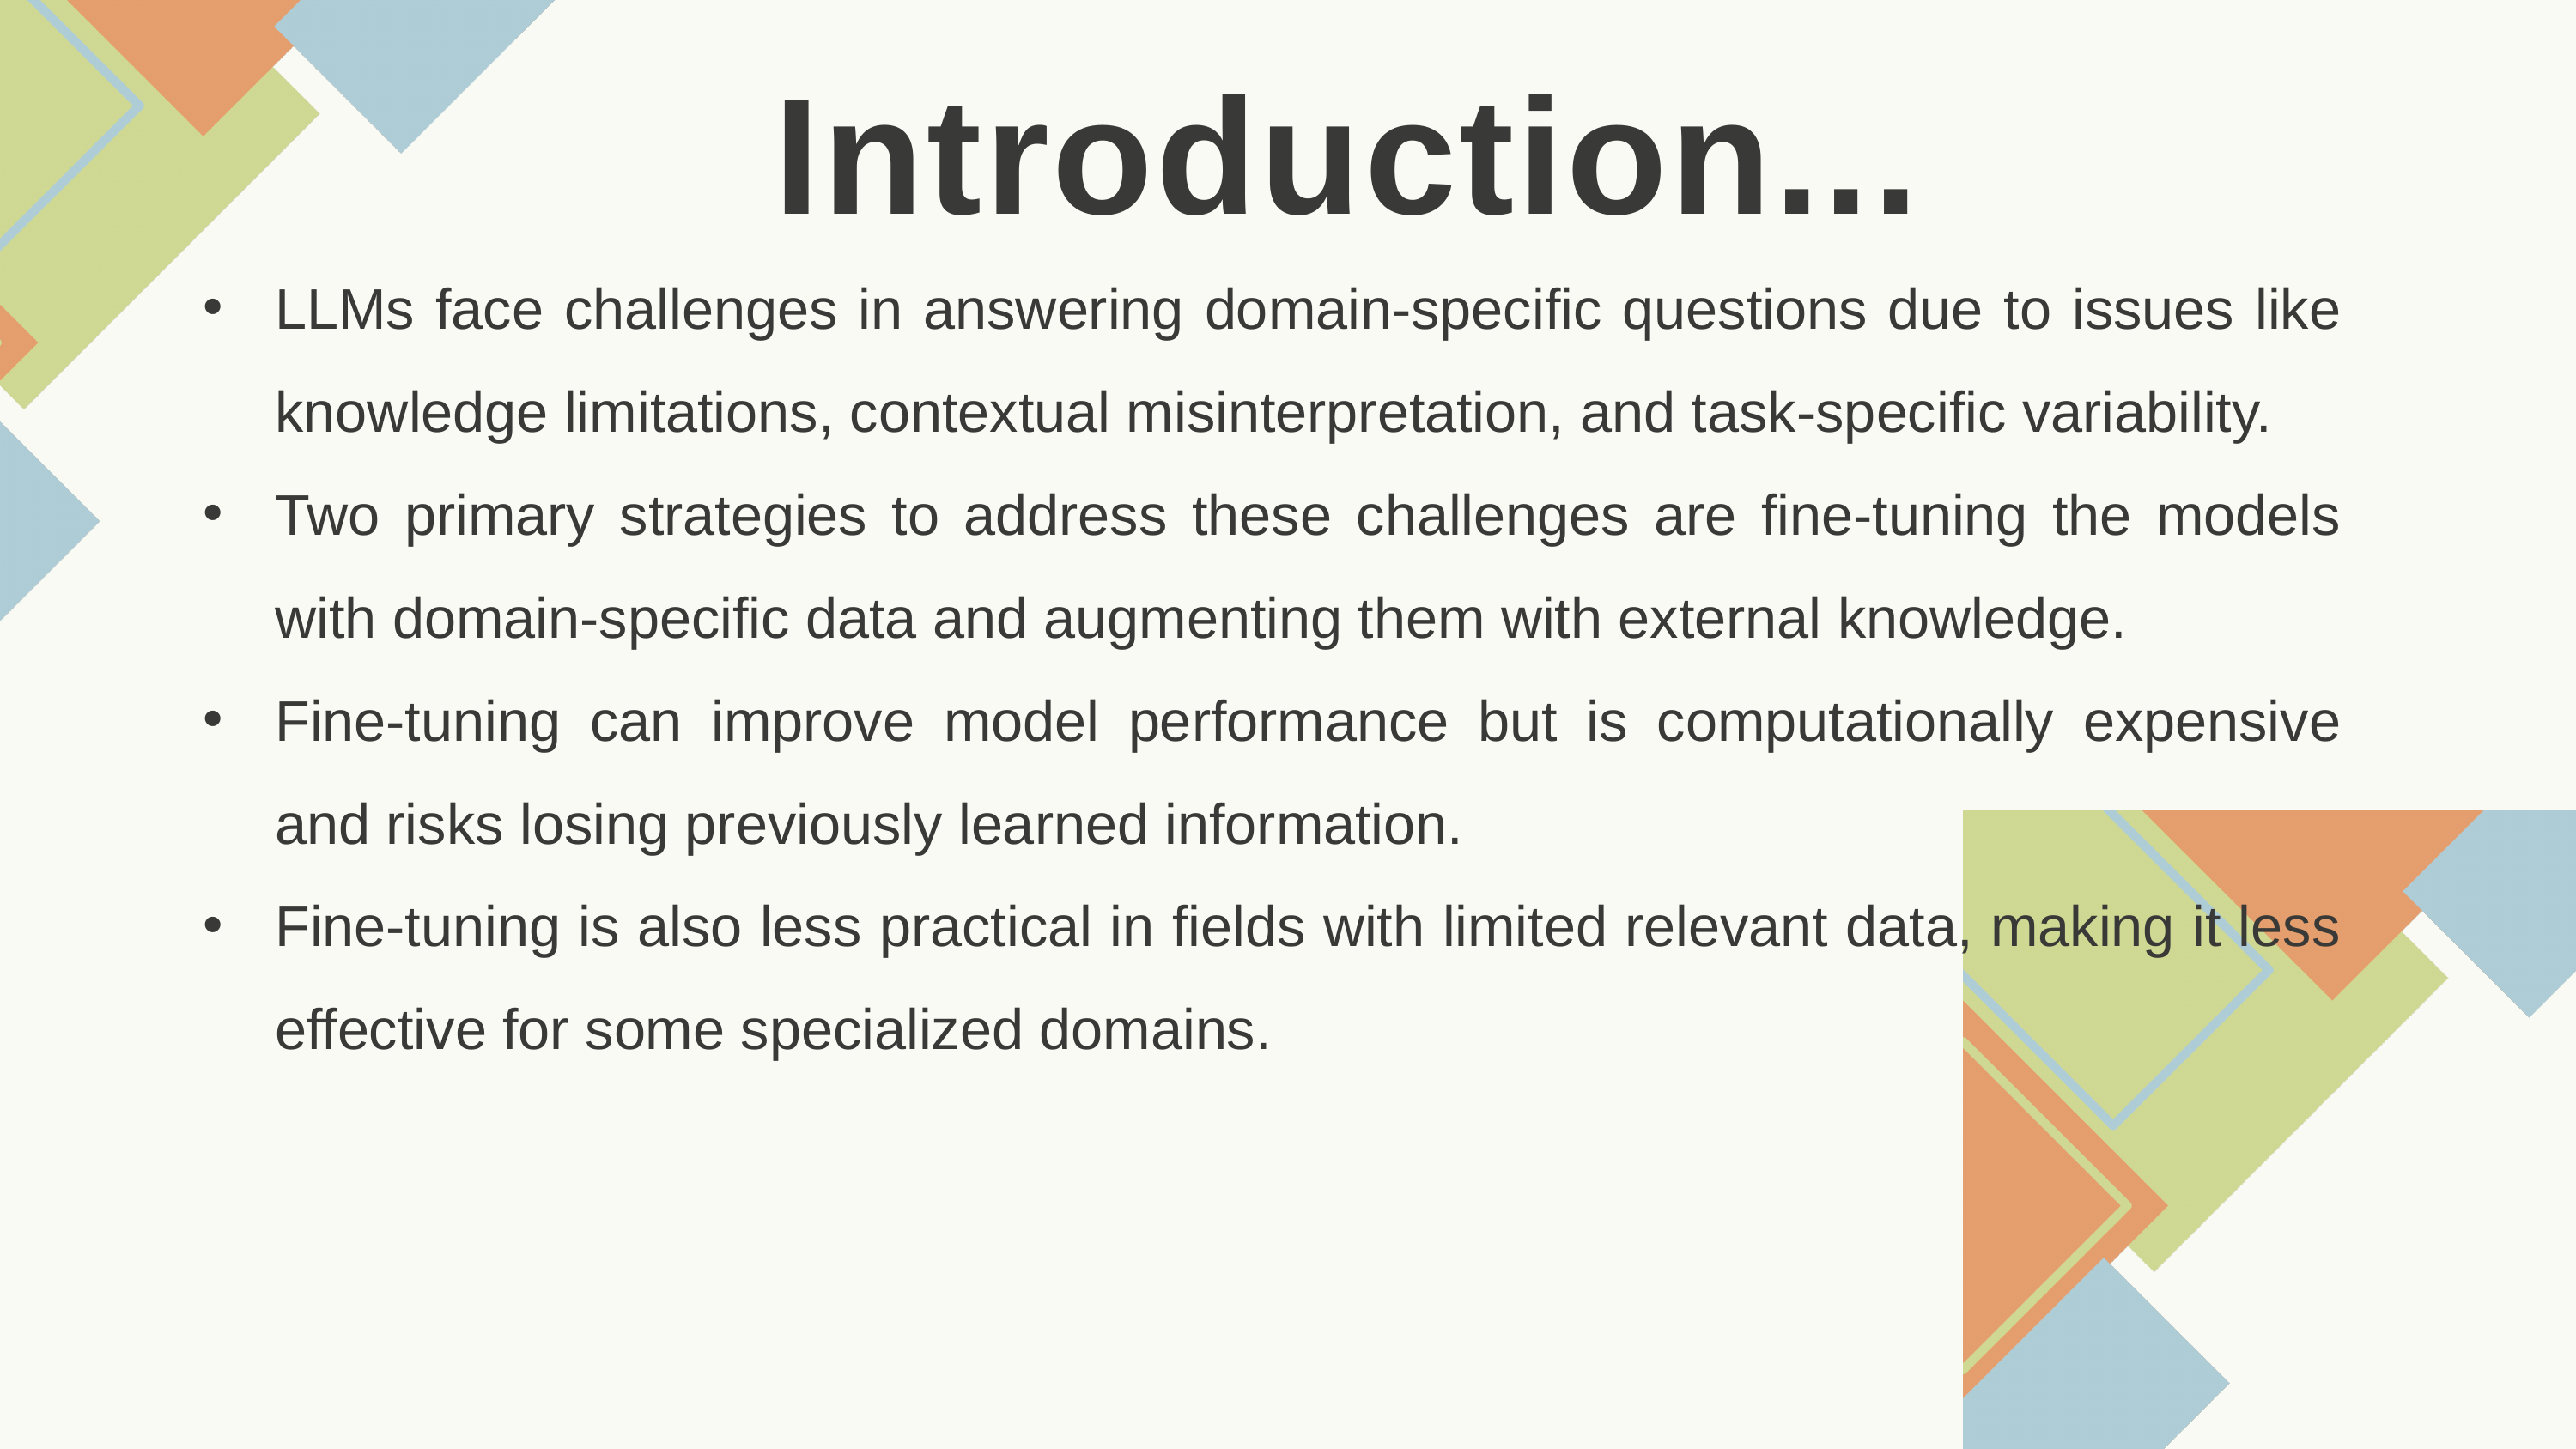

Introduction...
LLMs face challenges in answering domain-specific questions due to issues like knowledge limitations, contextual misinterpretation, and task-specific variability.
Two primary strategies to address these challenges are fine-tuning the models with domain-specific data and augmenting them with external knowledge.
Fine-tuning can improve model performance but is computationally expensive and risks losing previously learned information.
Fine-tuning is also less practical in fields with limited relevant data, making it less effective for some specialized domains.